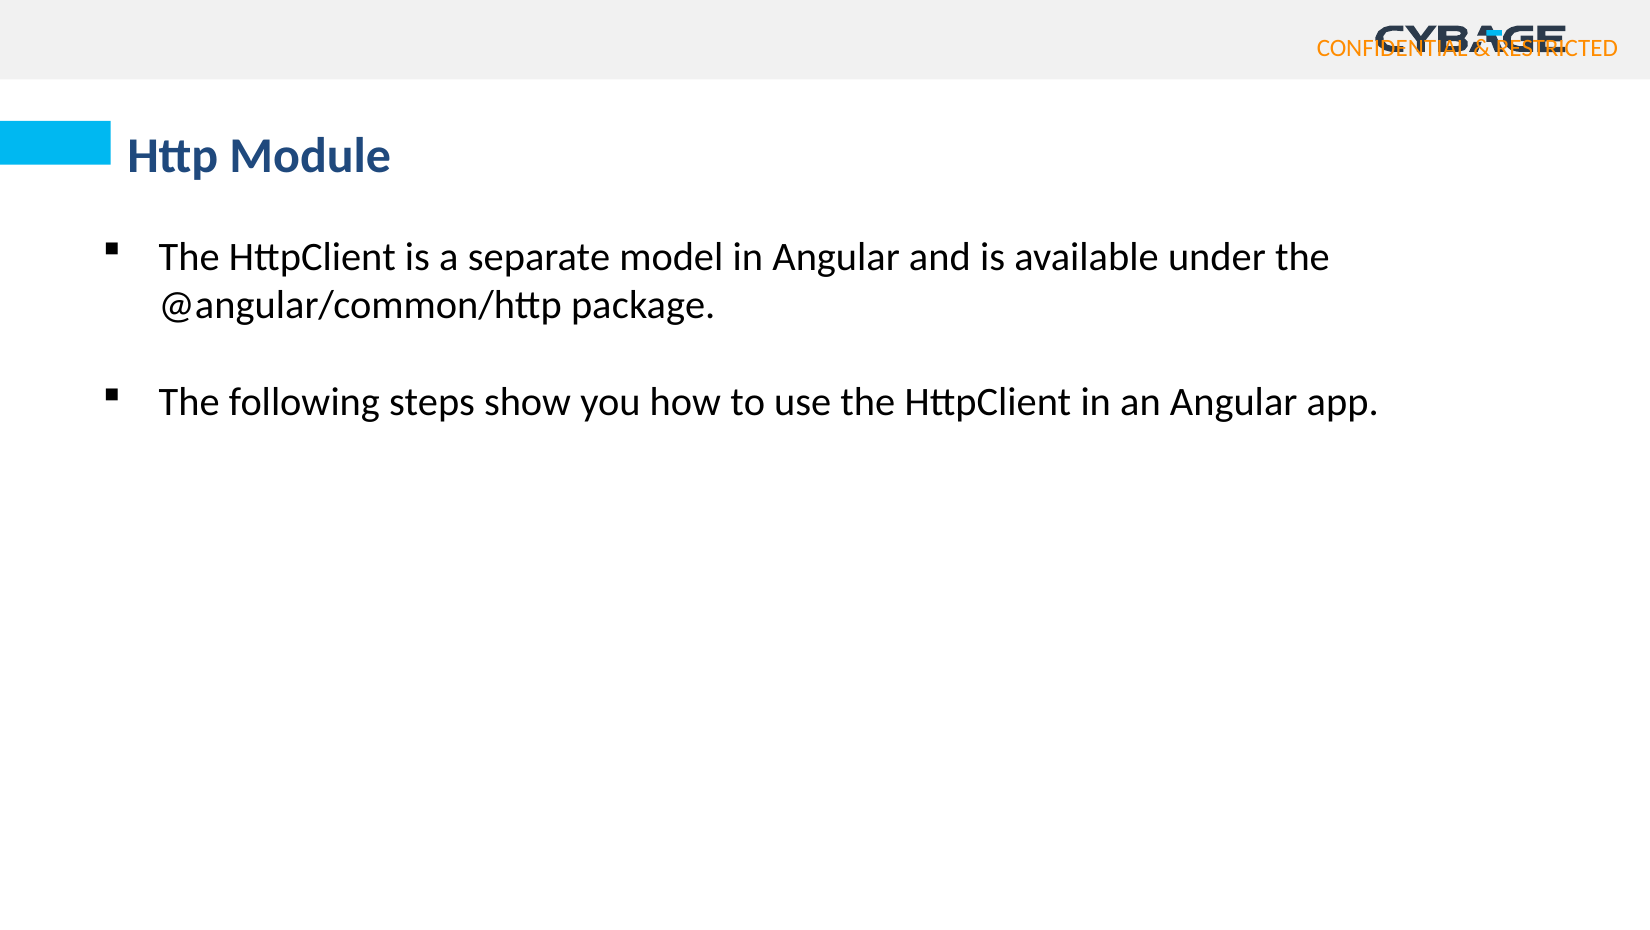

Http Module

The HttpClient is a separate model in Angular and is available under the @angular/common/http package.

The following steps show you how to use the HttpClient in an Angular app.